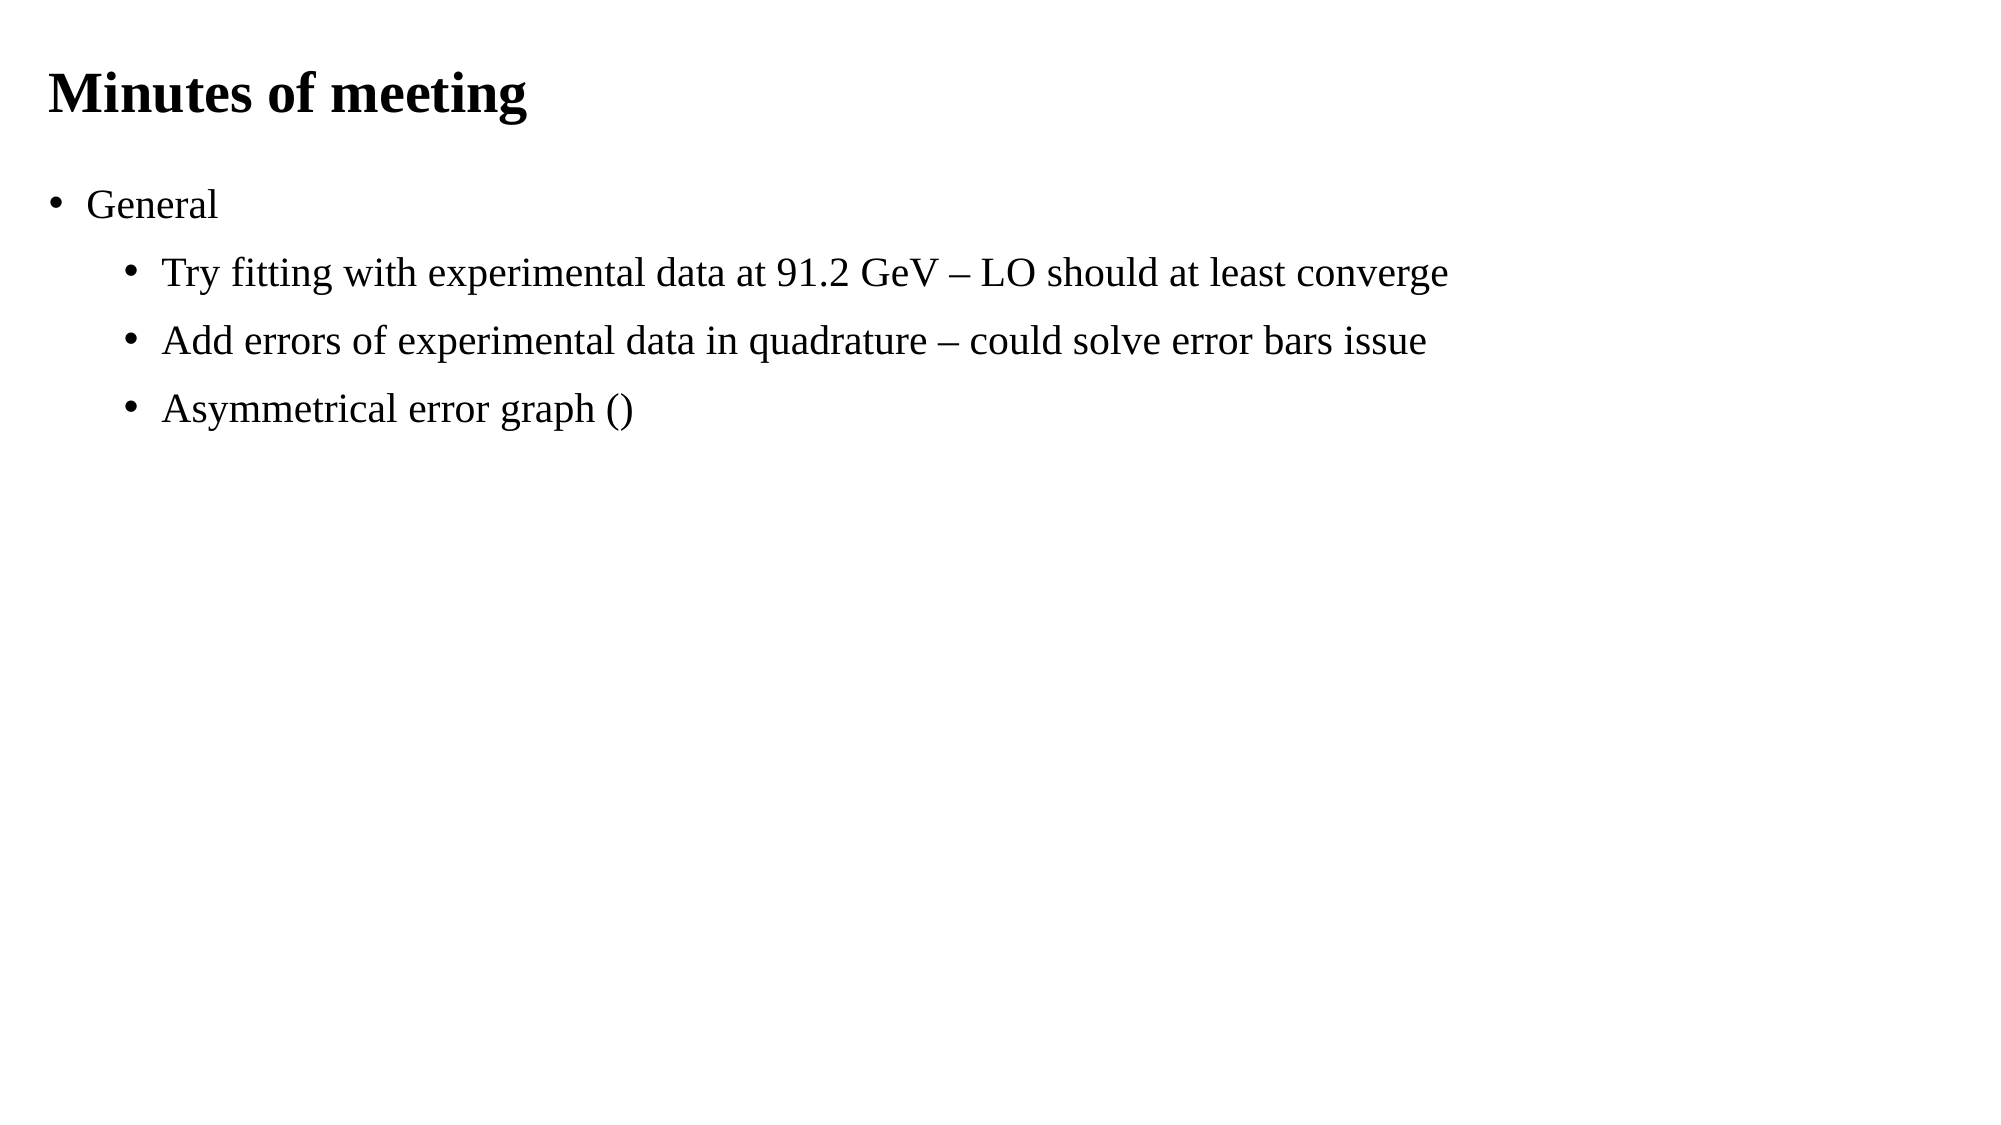

# Minutes of meeting
General
Try fitting with experimental data at 91.2 GeV – LO should at least converge
Add errors of experimental data in quadrature – could solve error bars issue
Asymmetrical error graph ()